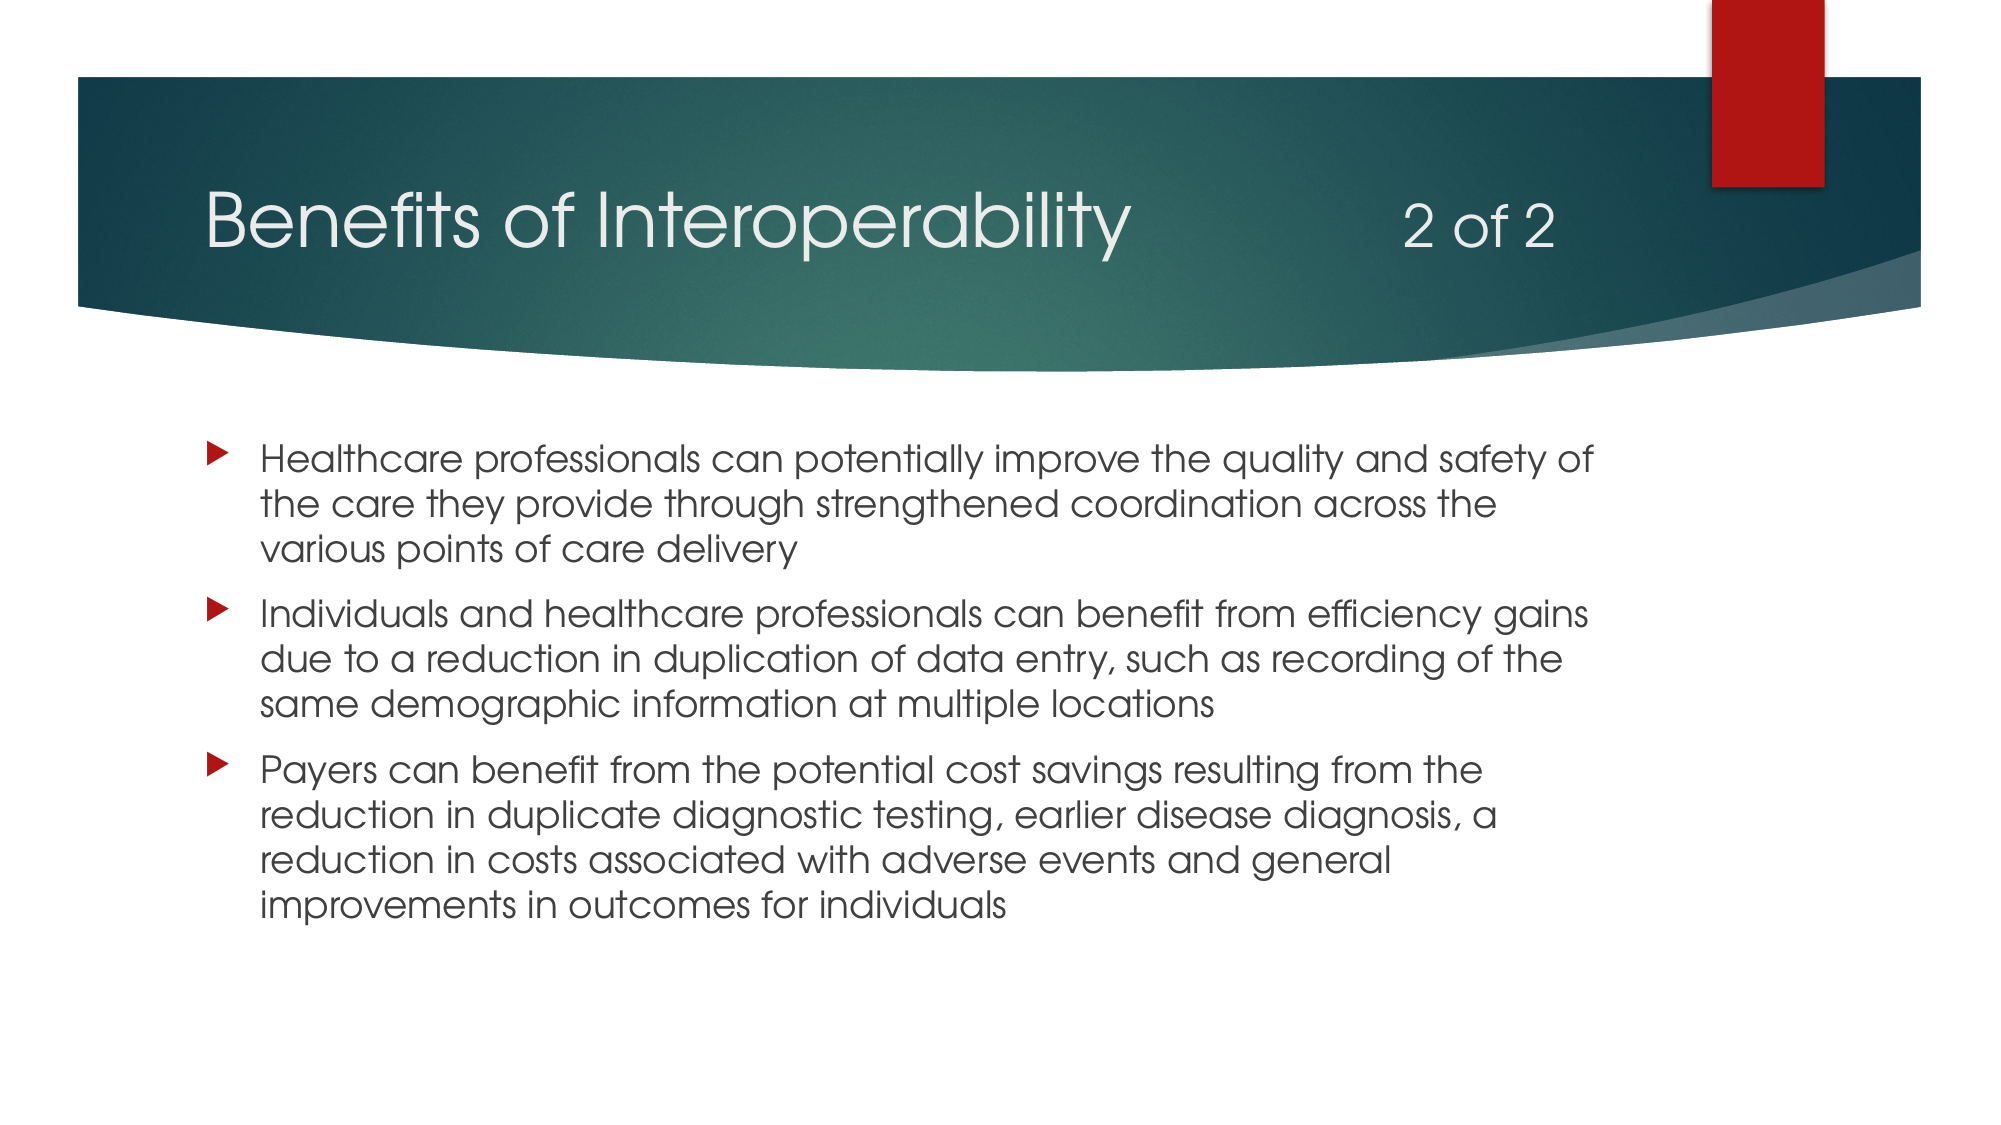

# Benefits of Interoperability             2 of 2
Healthcare professionals can potentially improve the quality and safety of the care they provide through strengthened coordination across the various points of care delivery
Individuals and healthcare professionals can benefit from efficiency gains due to a reduction in duplication of data entry, such as recording of the same demographic information at multiple locations
Payers can benefit from the potential cost savings resulting from the reduction in duplicate diagnostic testing, earlier disease diagnosis, a reduction in costs associated with adverse events and general improvements in outcomes for individuals